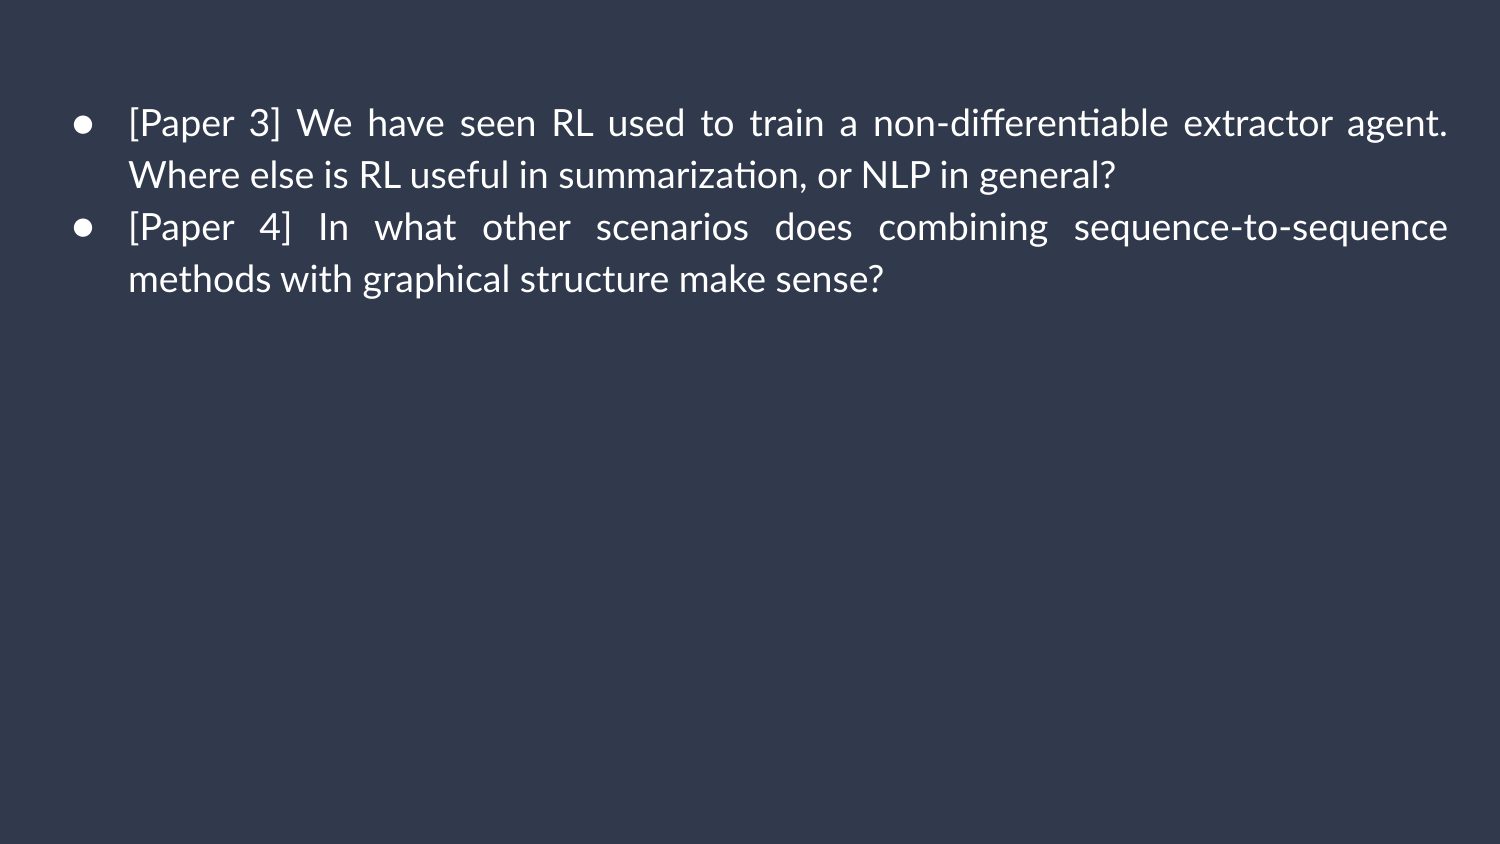

[Paper 3] We have seen RL used to train a non-differentiable extractor agent. Where else is RL useful in summarization, or NLP in general?
[Paper 4] In what other scenarios does combining sequence-to-sequence methods with graphical structure make sense?